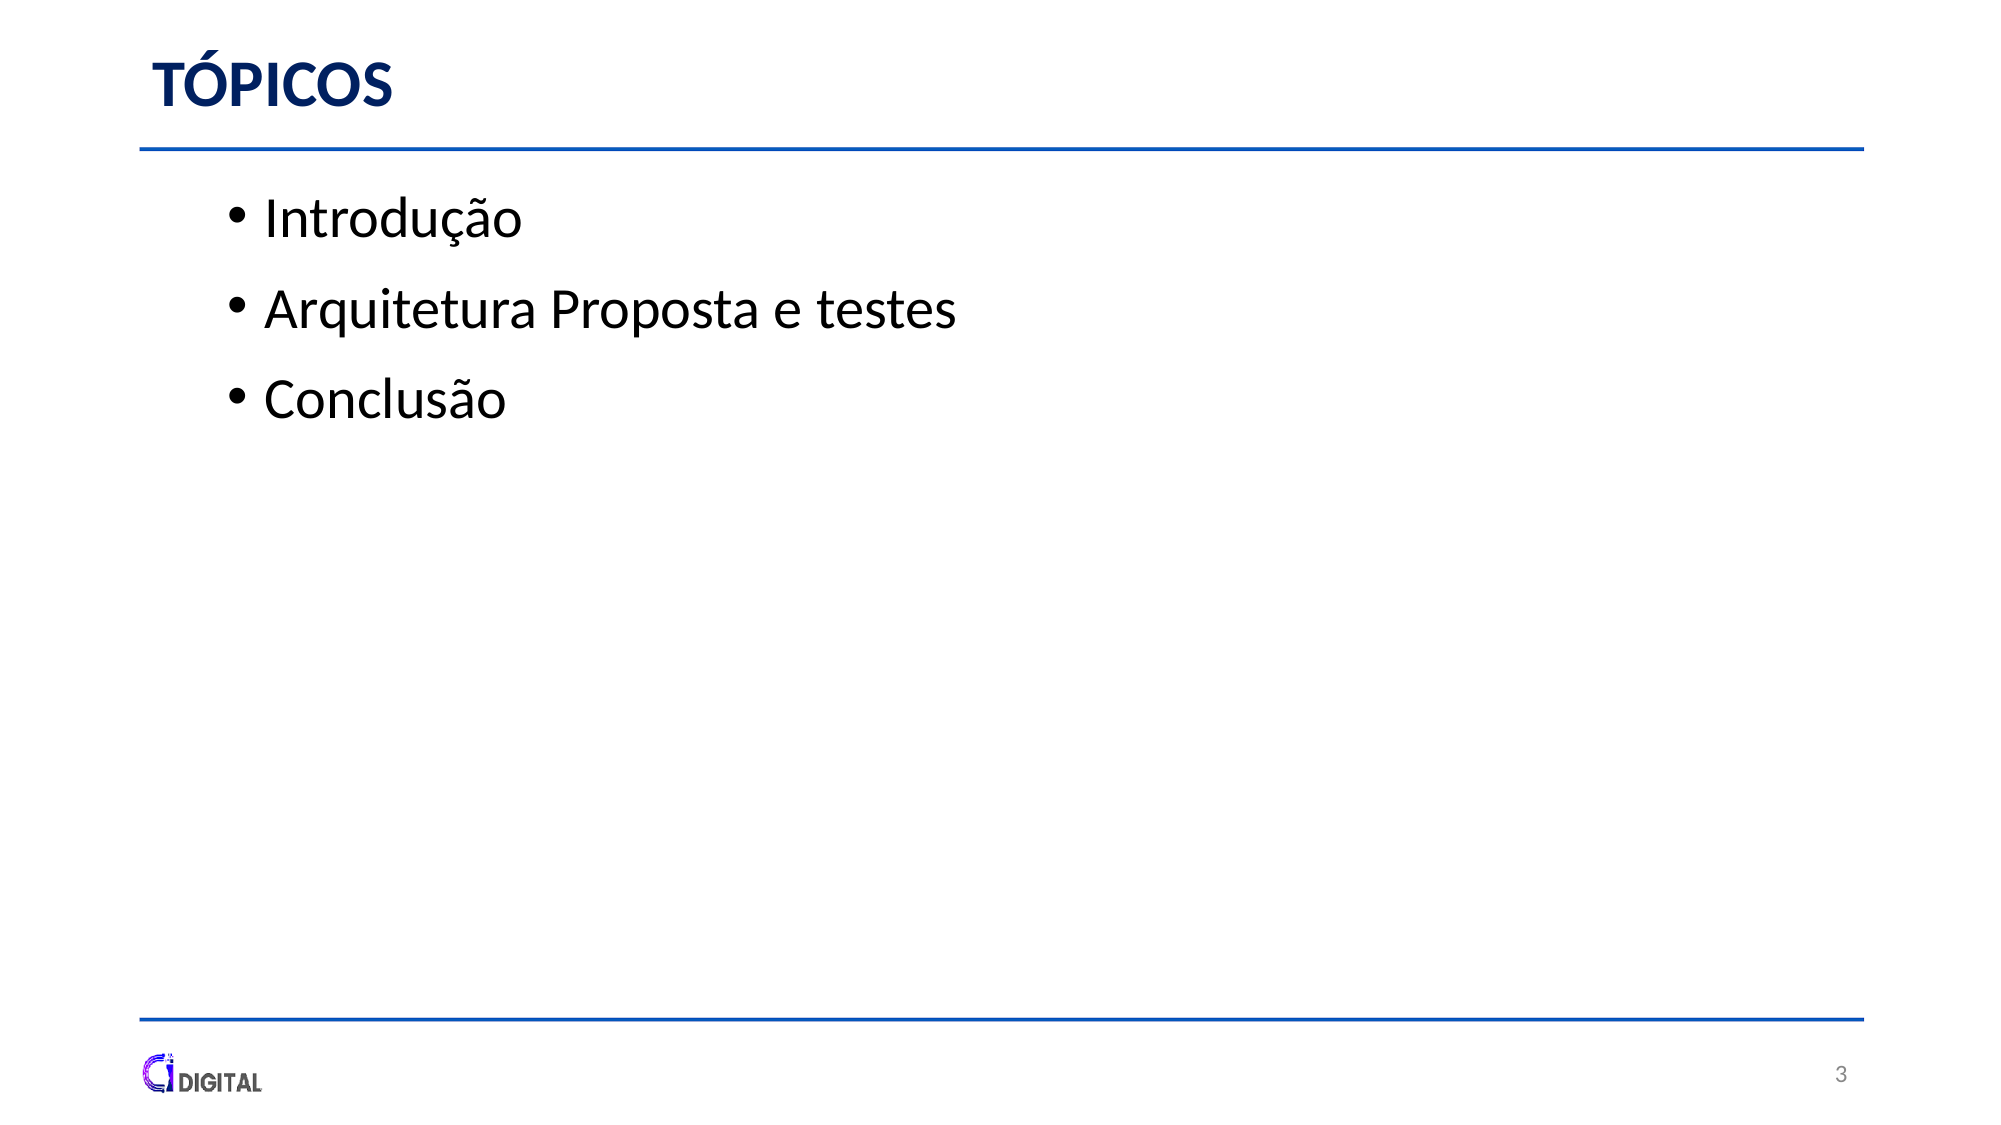

# TÓPICOS
Introdução
Arquitetura Proposta e testes
Conclusão
3